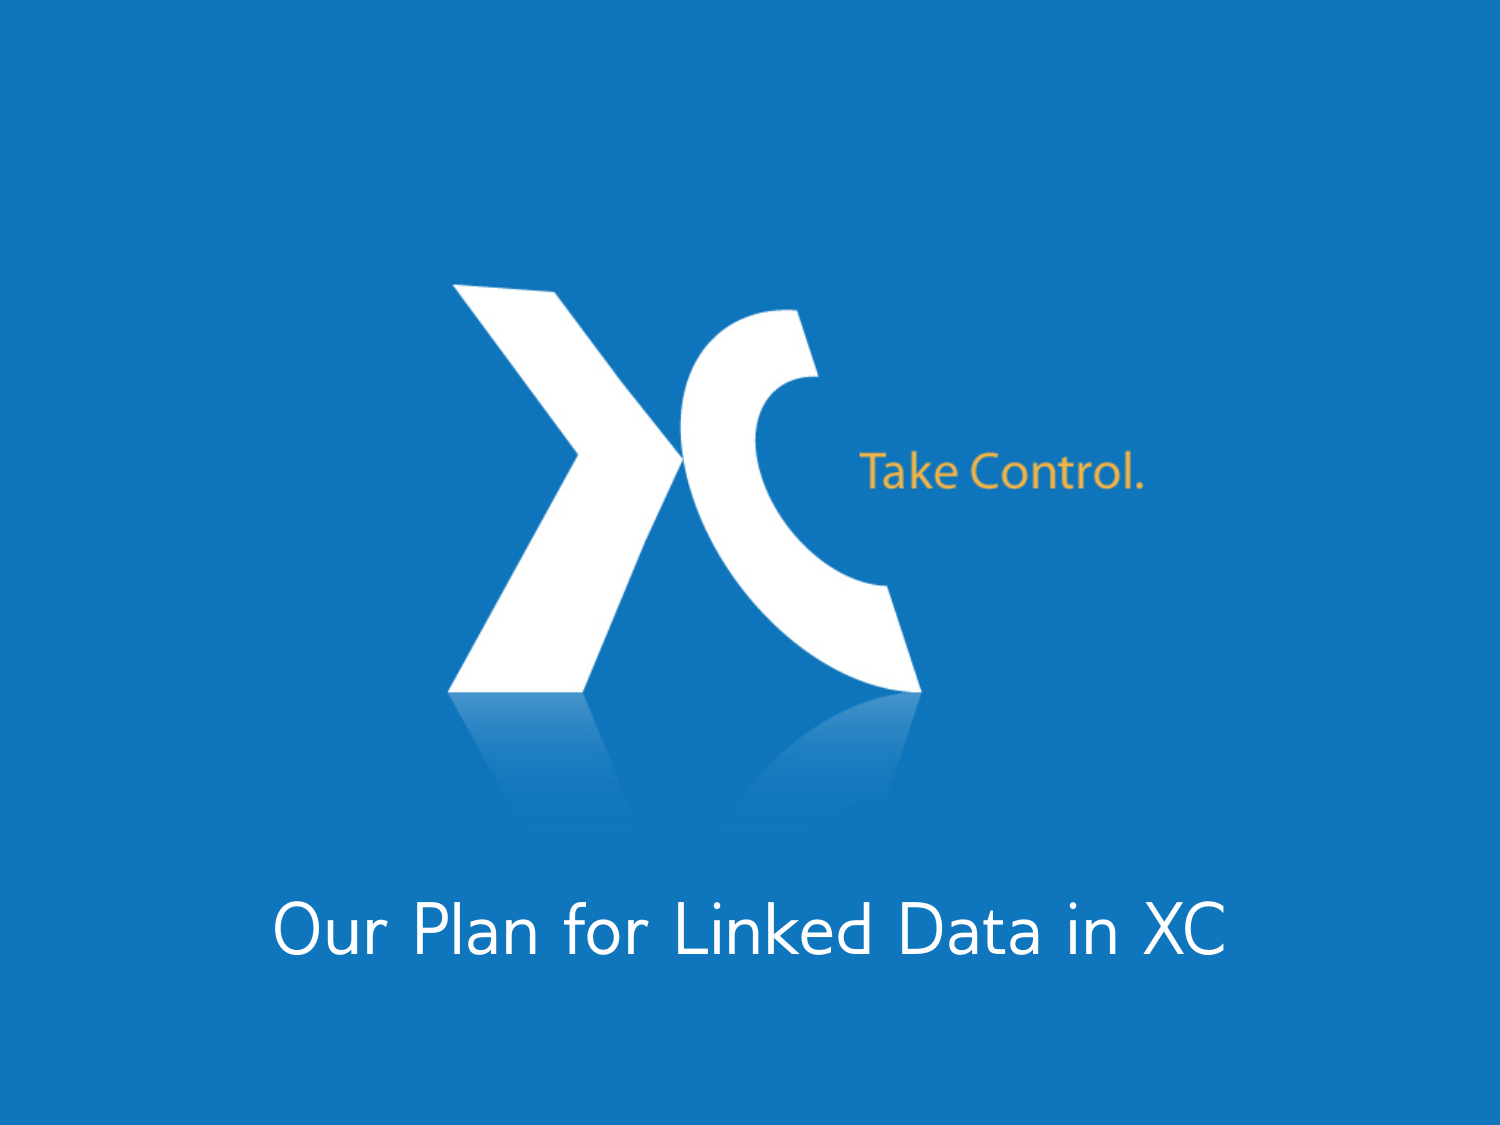

# Our Plan for Linked Data in XC